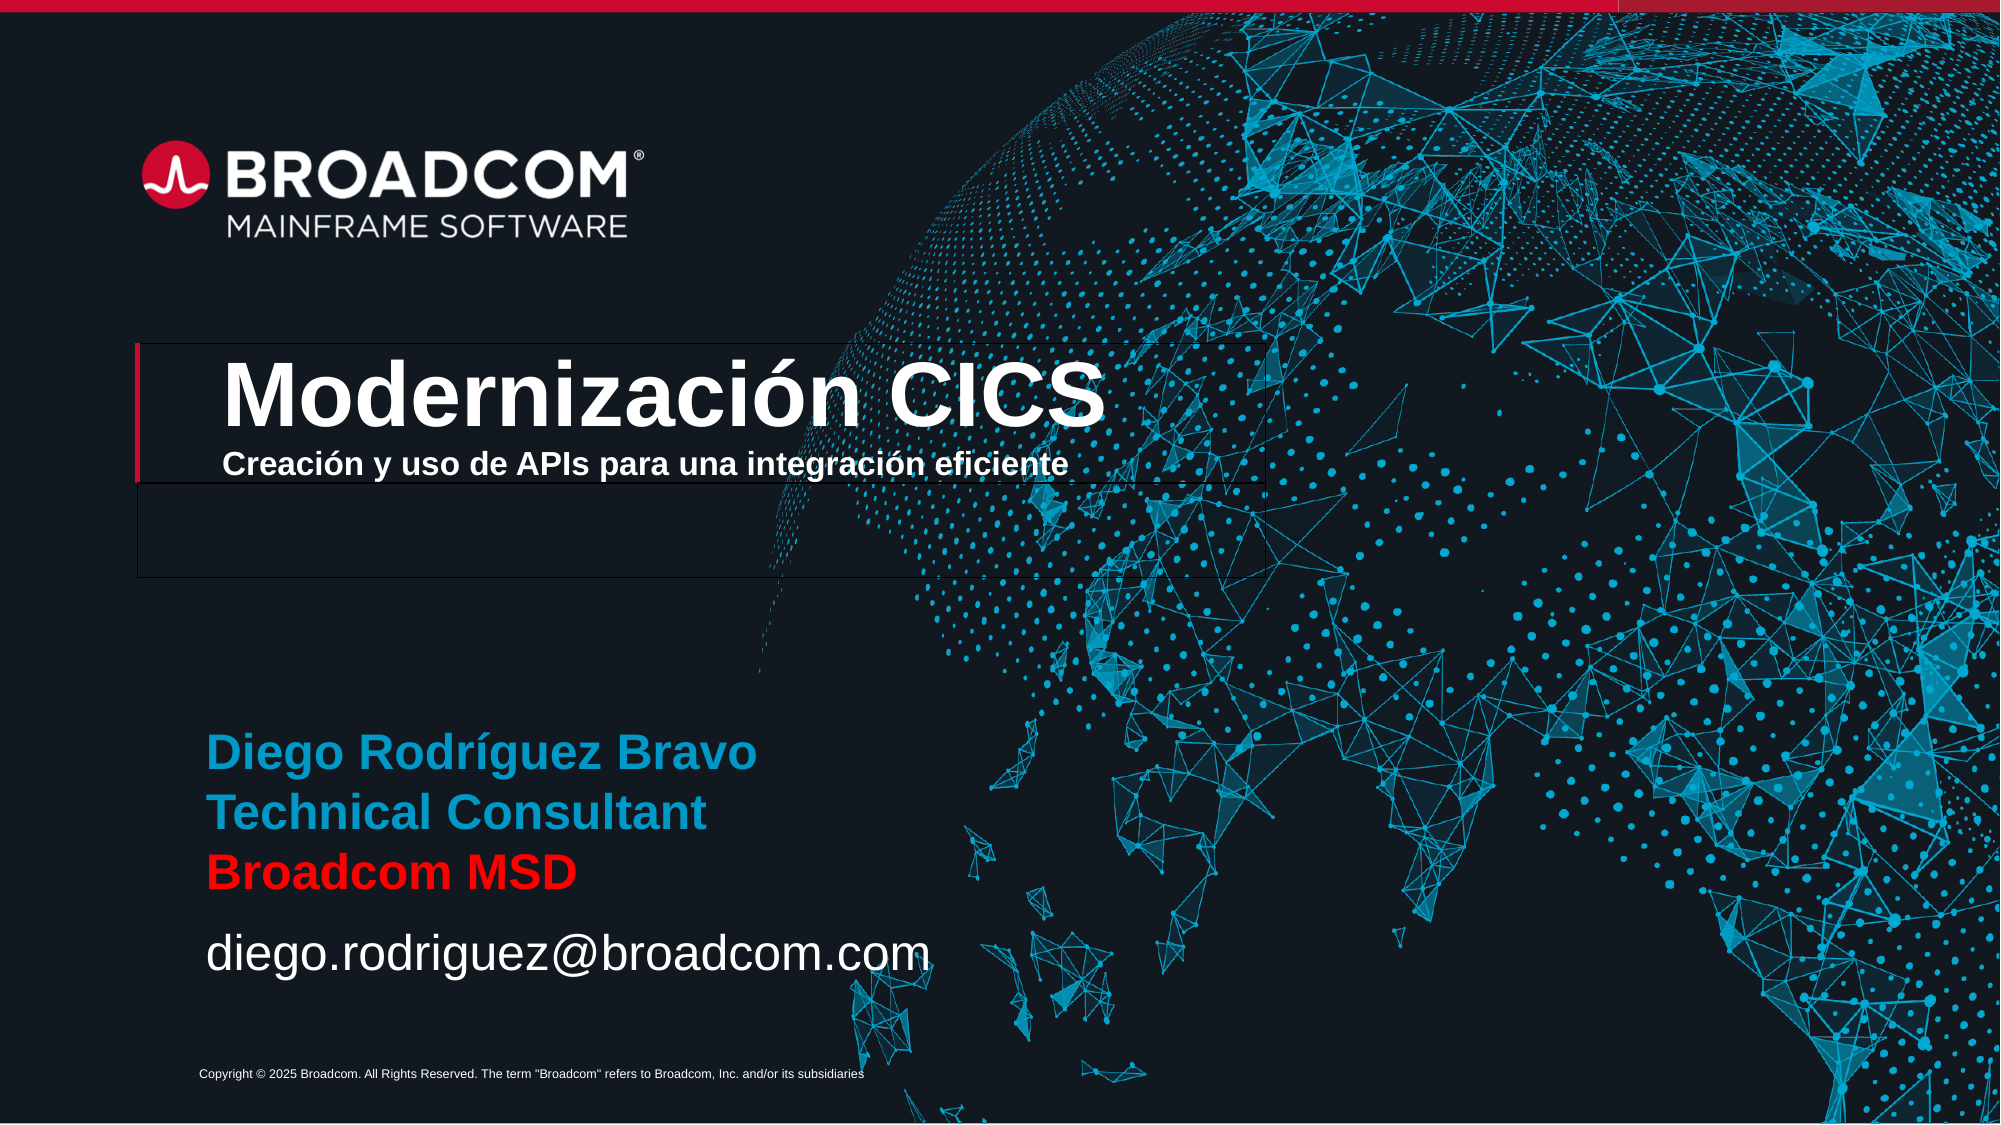

| Modernización CICS Creación y uso de APIs para una integración eficiente |
| --- |
|  |
Diego Rodríguez Bravo
Technical Consultant
Broadcom MSD
diego.rodriguez@broadcom.com